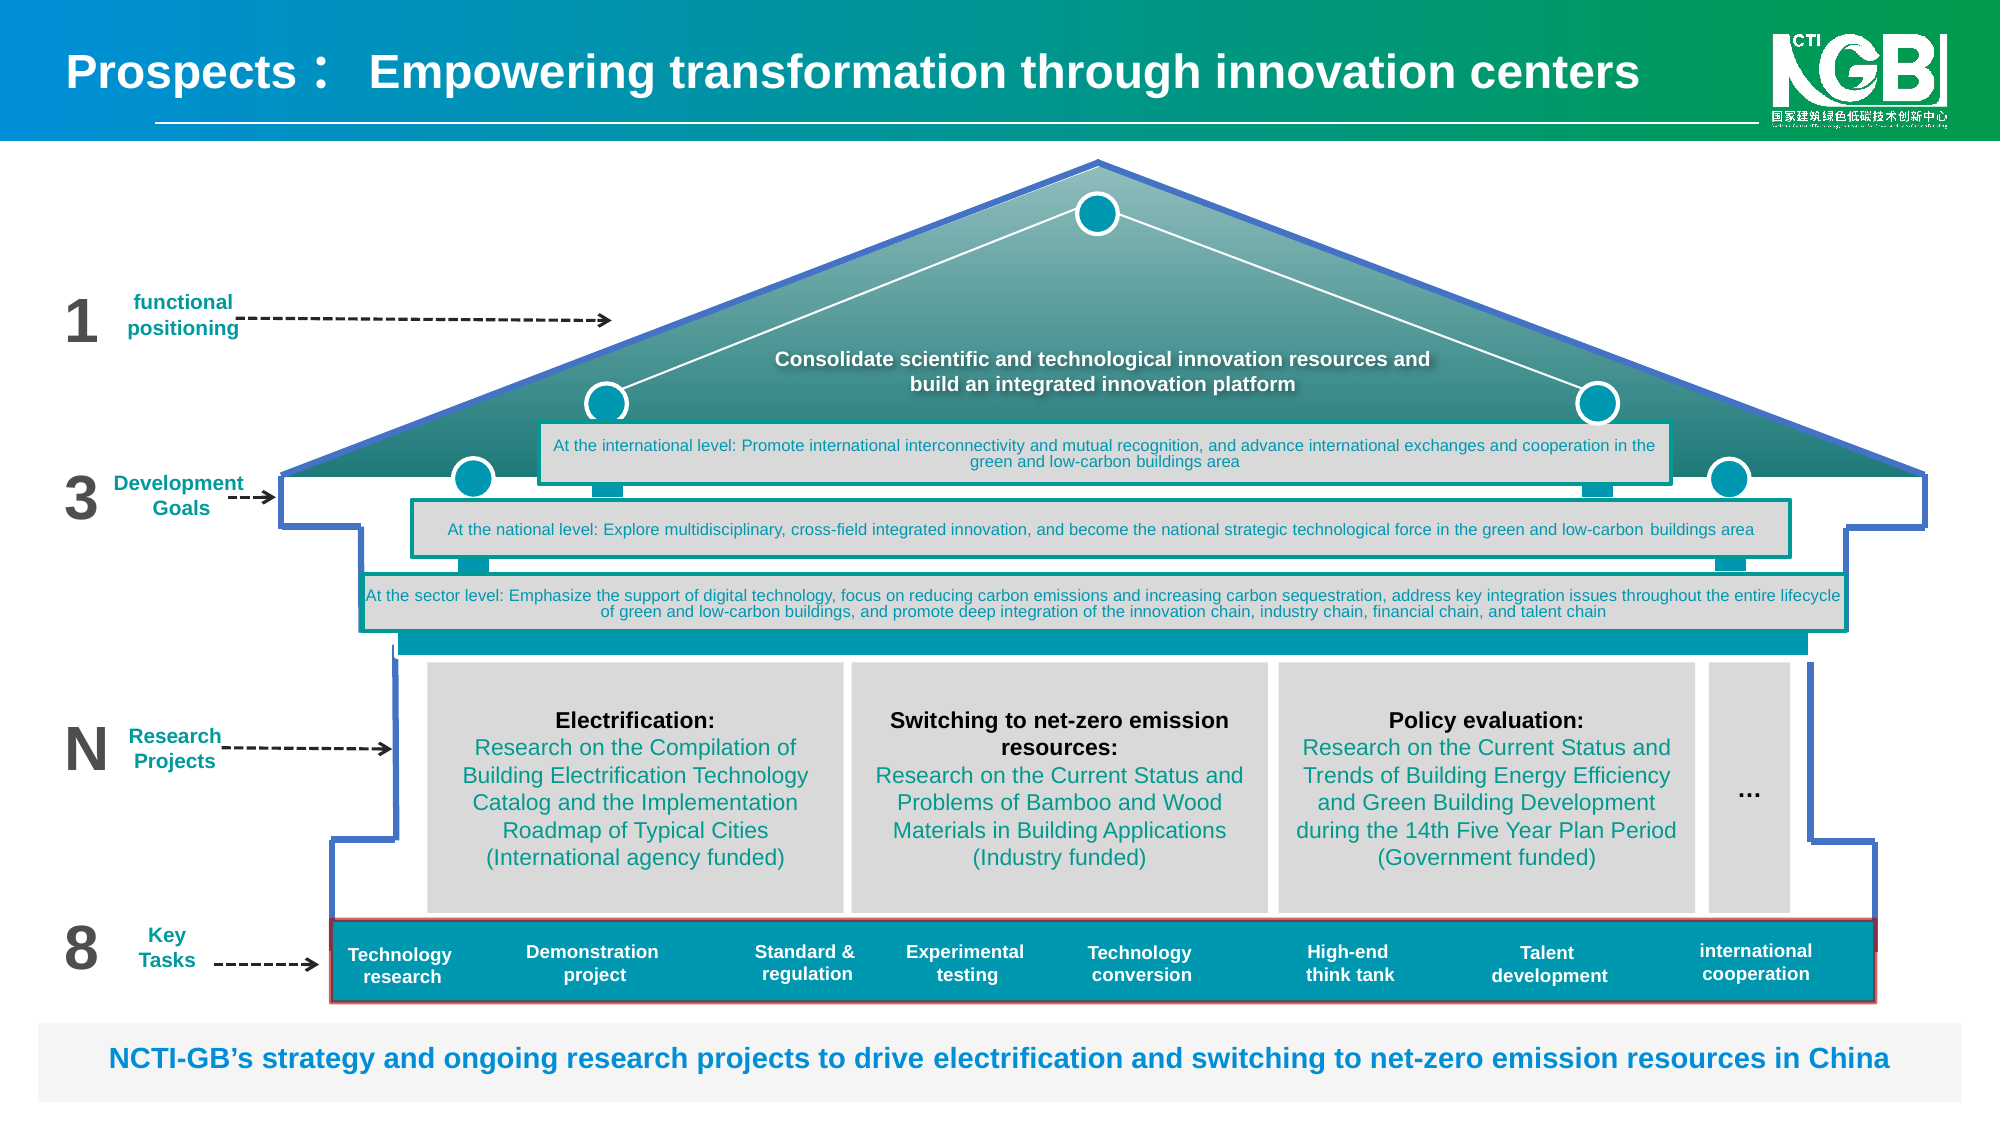

Prospects：Empowering transformation through innovation centers

1
functional positioning
Consolidate scientific and technological innovation resources and build an integrated innovation platform

At the international level: Promote international interconnectivity and mutual recognition, and advance international exchanges and cooperation in the green and low-carbon buildings area
3

Development
Goals

At the national level: Explore multidisciplinary, cross-field integrated innovation, and become the national strategic technological force in the green and low-carbon buildings area

At the sector level: Emphasize the support of digital technology, focus on reducing carbon emissions and increasing carbon sequestration, address key integration issues throughout the entire lifecycle of green and low-carbon buildings, and promote deep integration of the innovation chain, industry chain, financial chain, and talent chain

Switching to net-zero emission resources:
Research on the Current Status and Problems of Bamboo and Wood Materials in Building Applications (Industry funded)
Policy evaluation:
Research on the Current Status and Trends of Building Energy Efficiency and Green Building Development during the 14th Five Year Plan Period (Government funded)
…
Electrification:
Research on the Compilation of Building Electrification Technology Catalog and the Implementation Roadmap of Typical Cities (International agency funded)
N
Research Projects
8
Key Tasks

international
cooperation
Standard &
regulation
Demonstration
project
High-end
think tank
Experimental
 testing
Technology
conversion
Talent
development
Technology
research
NCTI-GB’s strategy and ongoing research projects to drive electrification and switching to net-zero emission resources in China